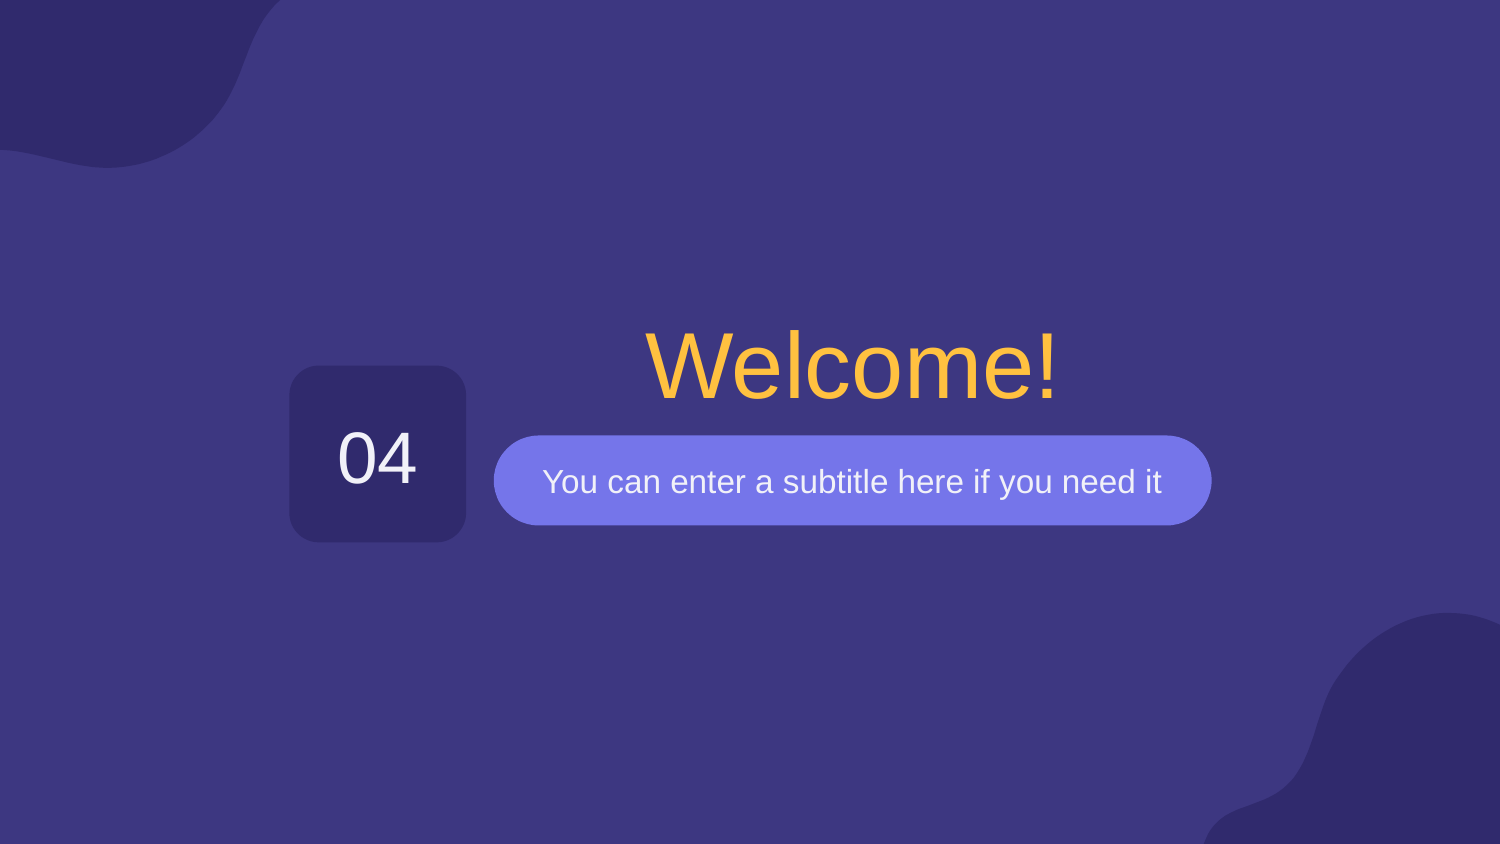

# Welcome!

04

You can enter a subtitle here if you need it